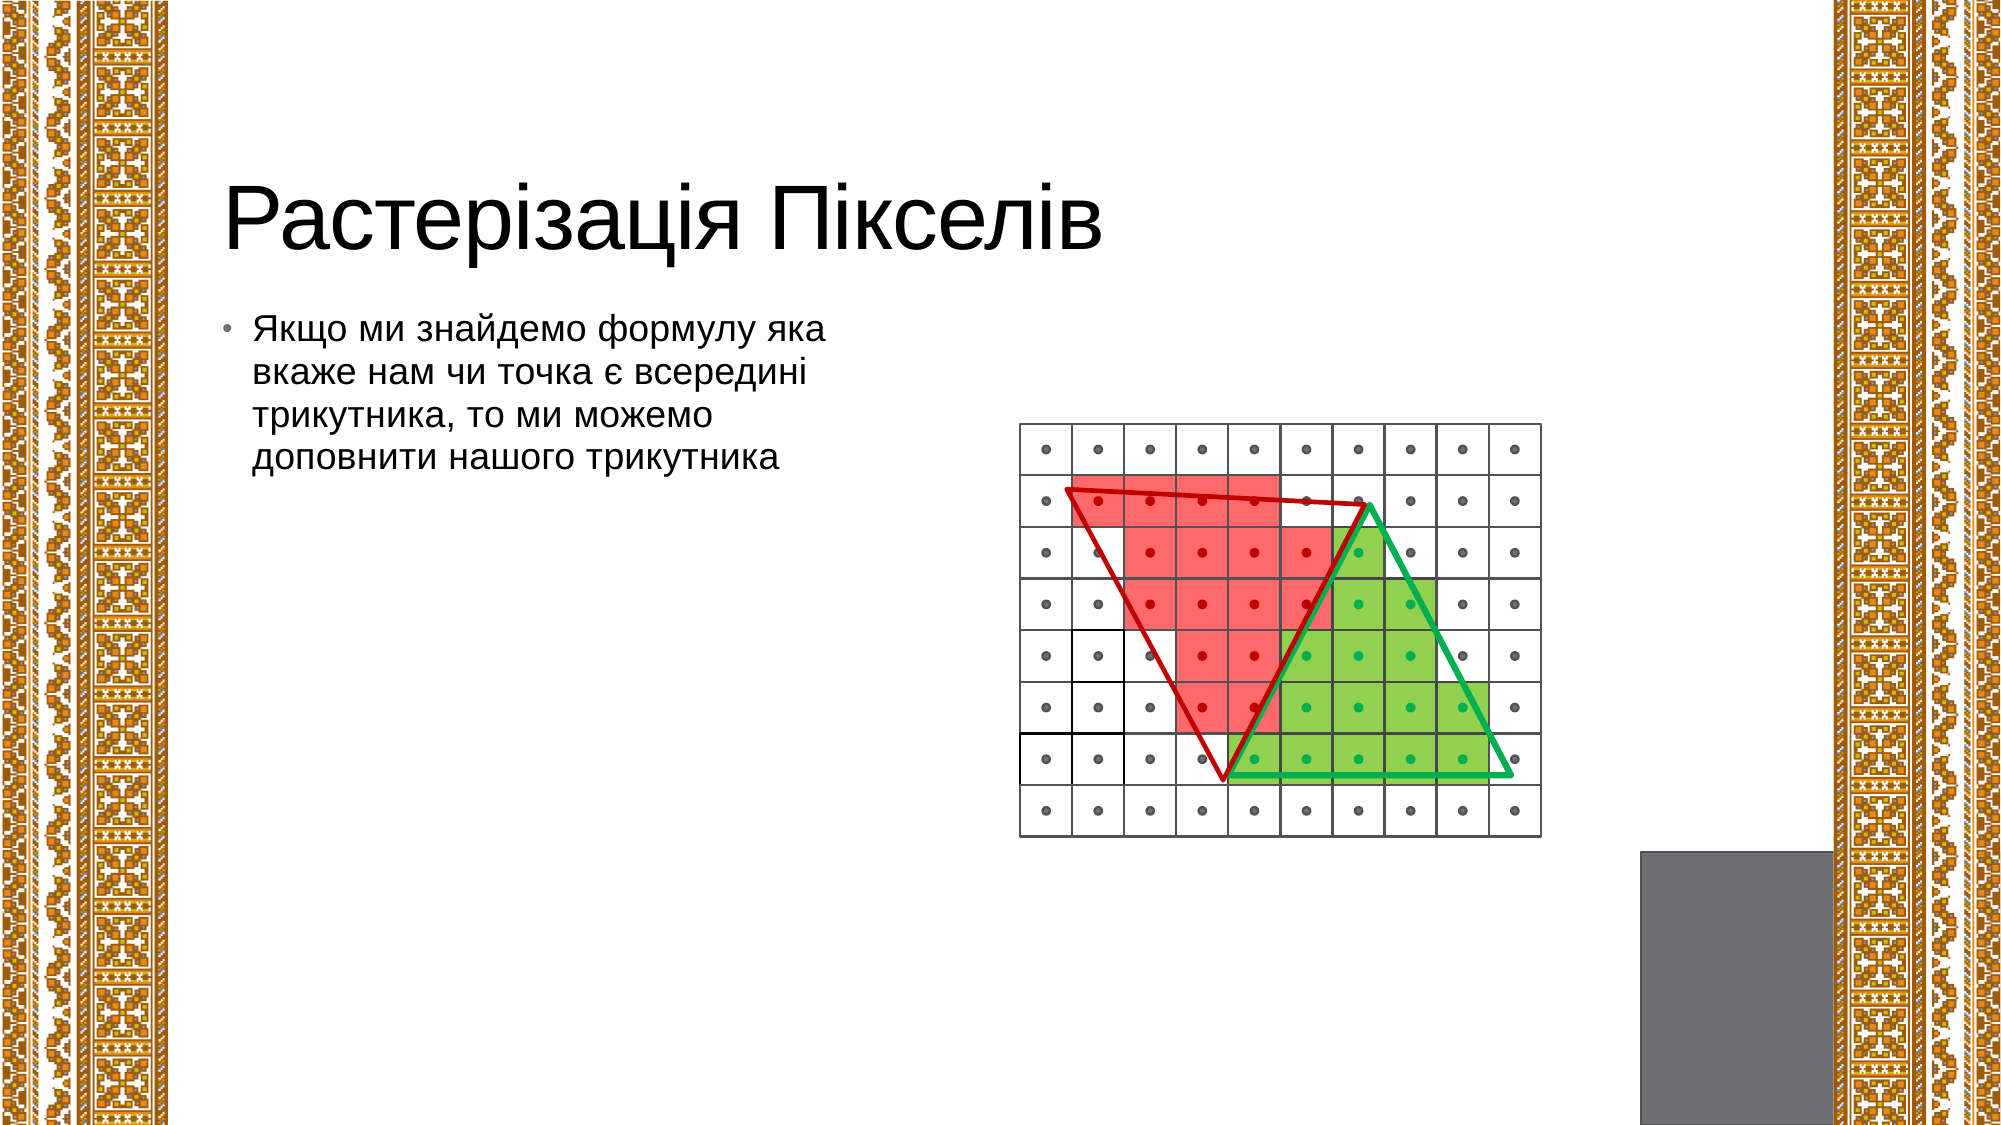

# Растерізація Пікселів
Якщо ми знайдемо формулу яка вкаже нам чи точка є всередині трикутника, то ми можемо доповнити нашого трикутника